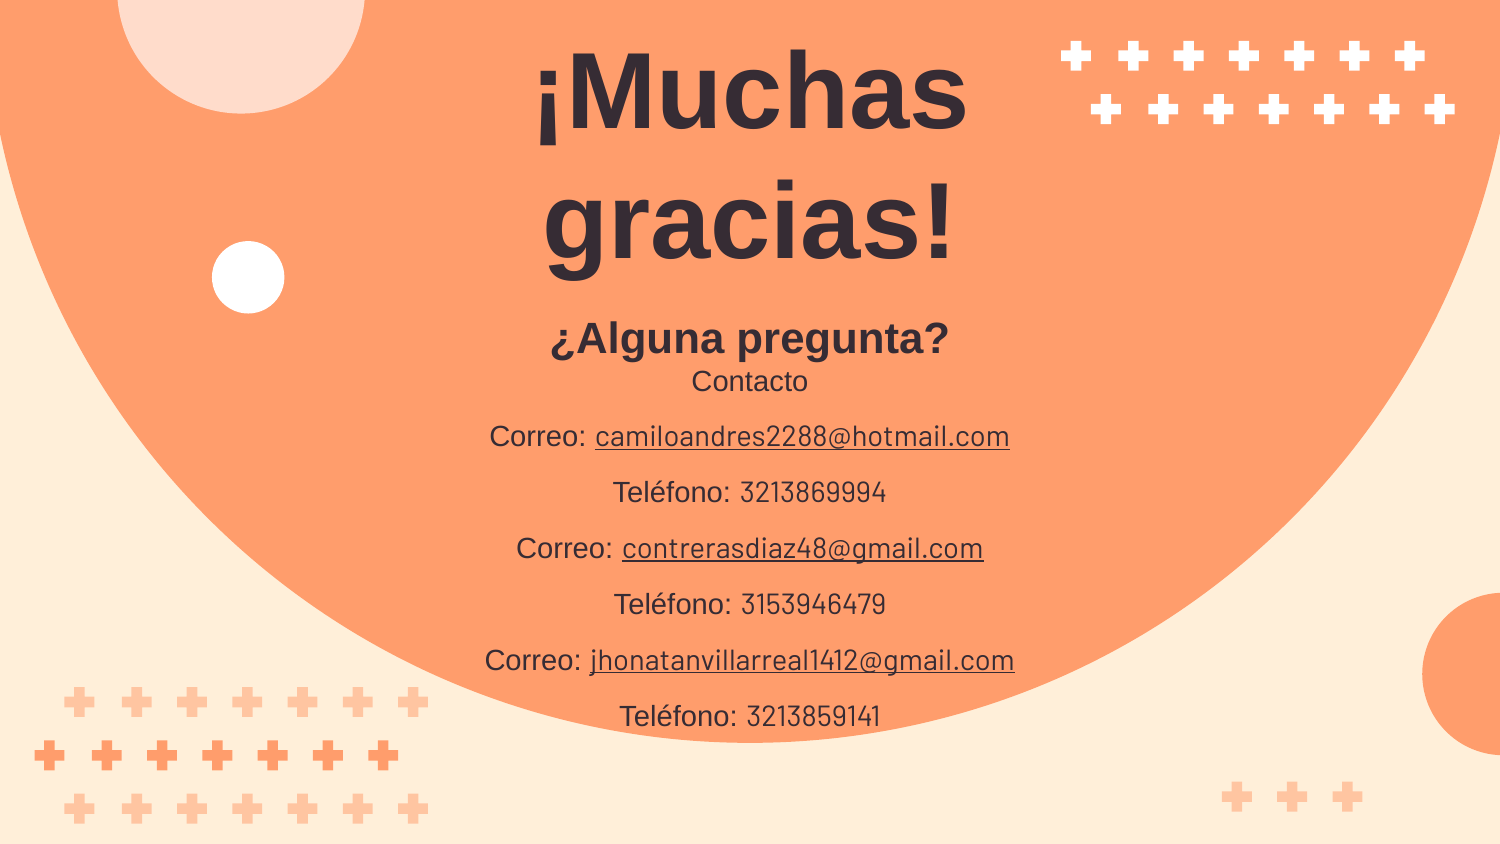

# ¡Muchas gracias!
¿Alguna pregunta?
Contacto
Correo: camiloandres2288@hotmail.com
Teléfono: 3213869994
Correo: contrerasdiaz48@gmail.com
Teléfono: 3153946479
Correo: jhonatanvillarreal1412@gmail.com
Teléfono: 3213859141